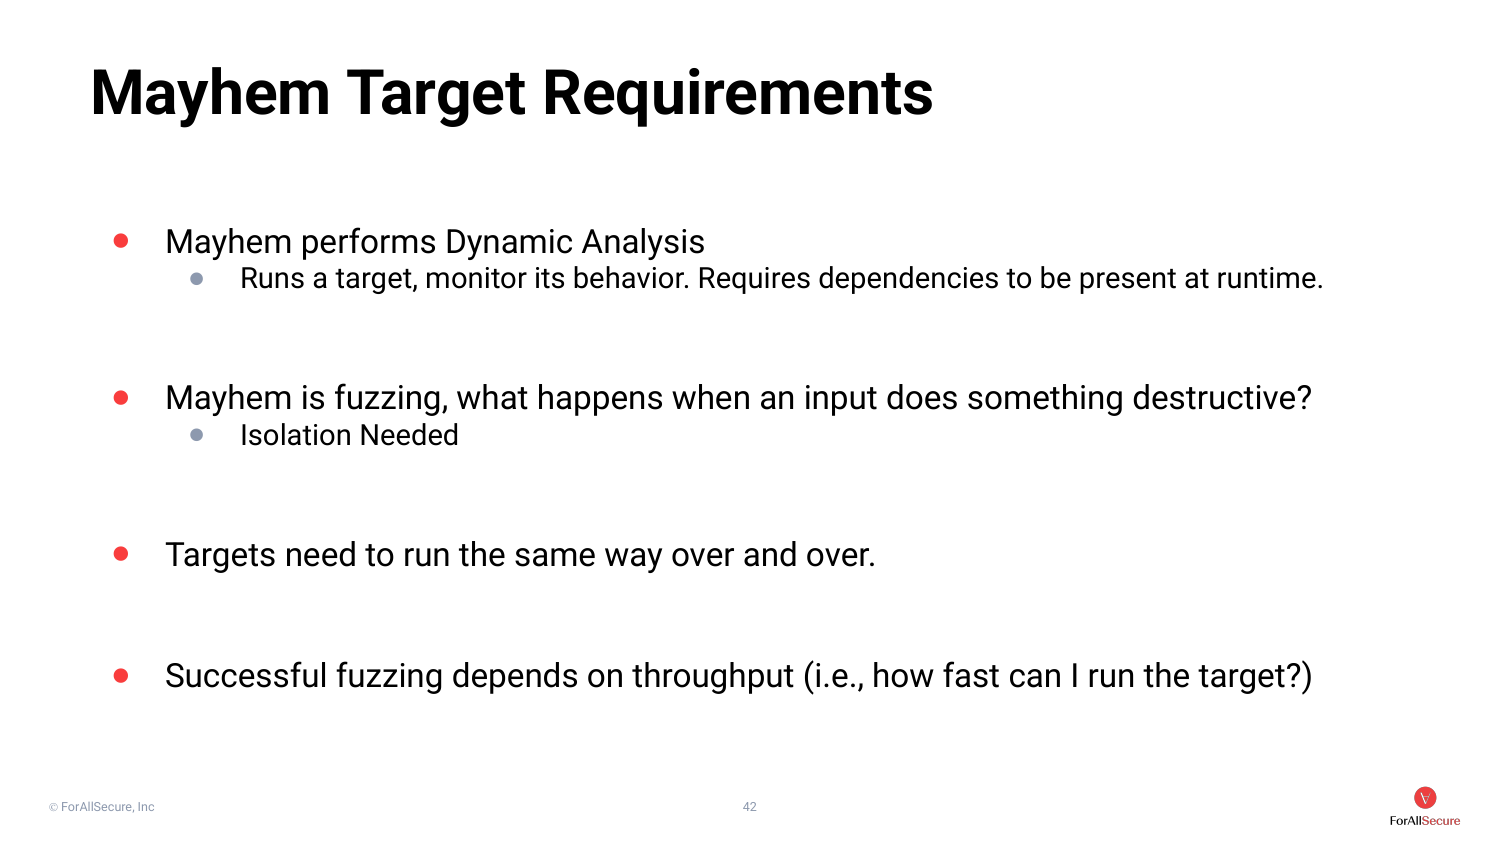

# Mayhem Target Requirements
Mayhem performs Dynamic Analysis
Runs a target, monitor its behavior. Requires dependencies to be present at runtime.

Mayhem is fuzzing, what happens when an input does something destructive?
Isolation Needed

Targets need to run the same way over and over.

Successful fuzzing depends on throughput (i.e., how fast can I run the target?)